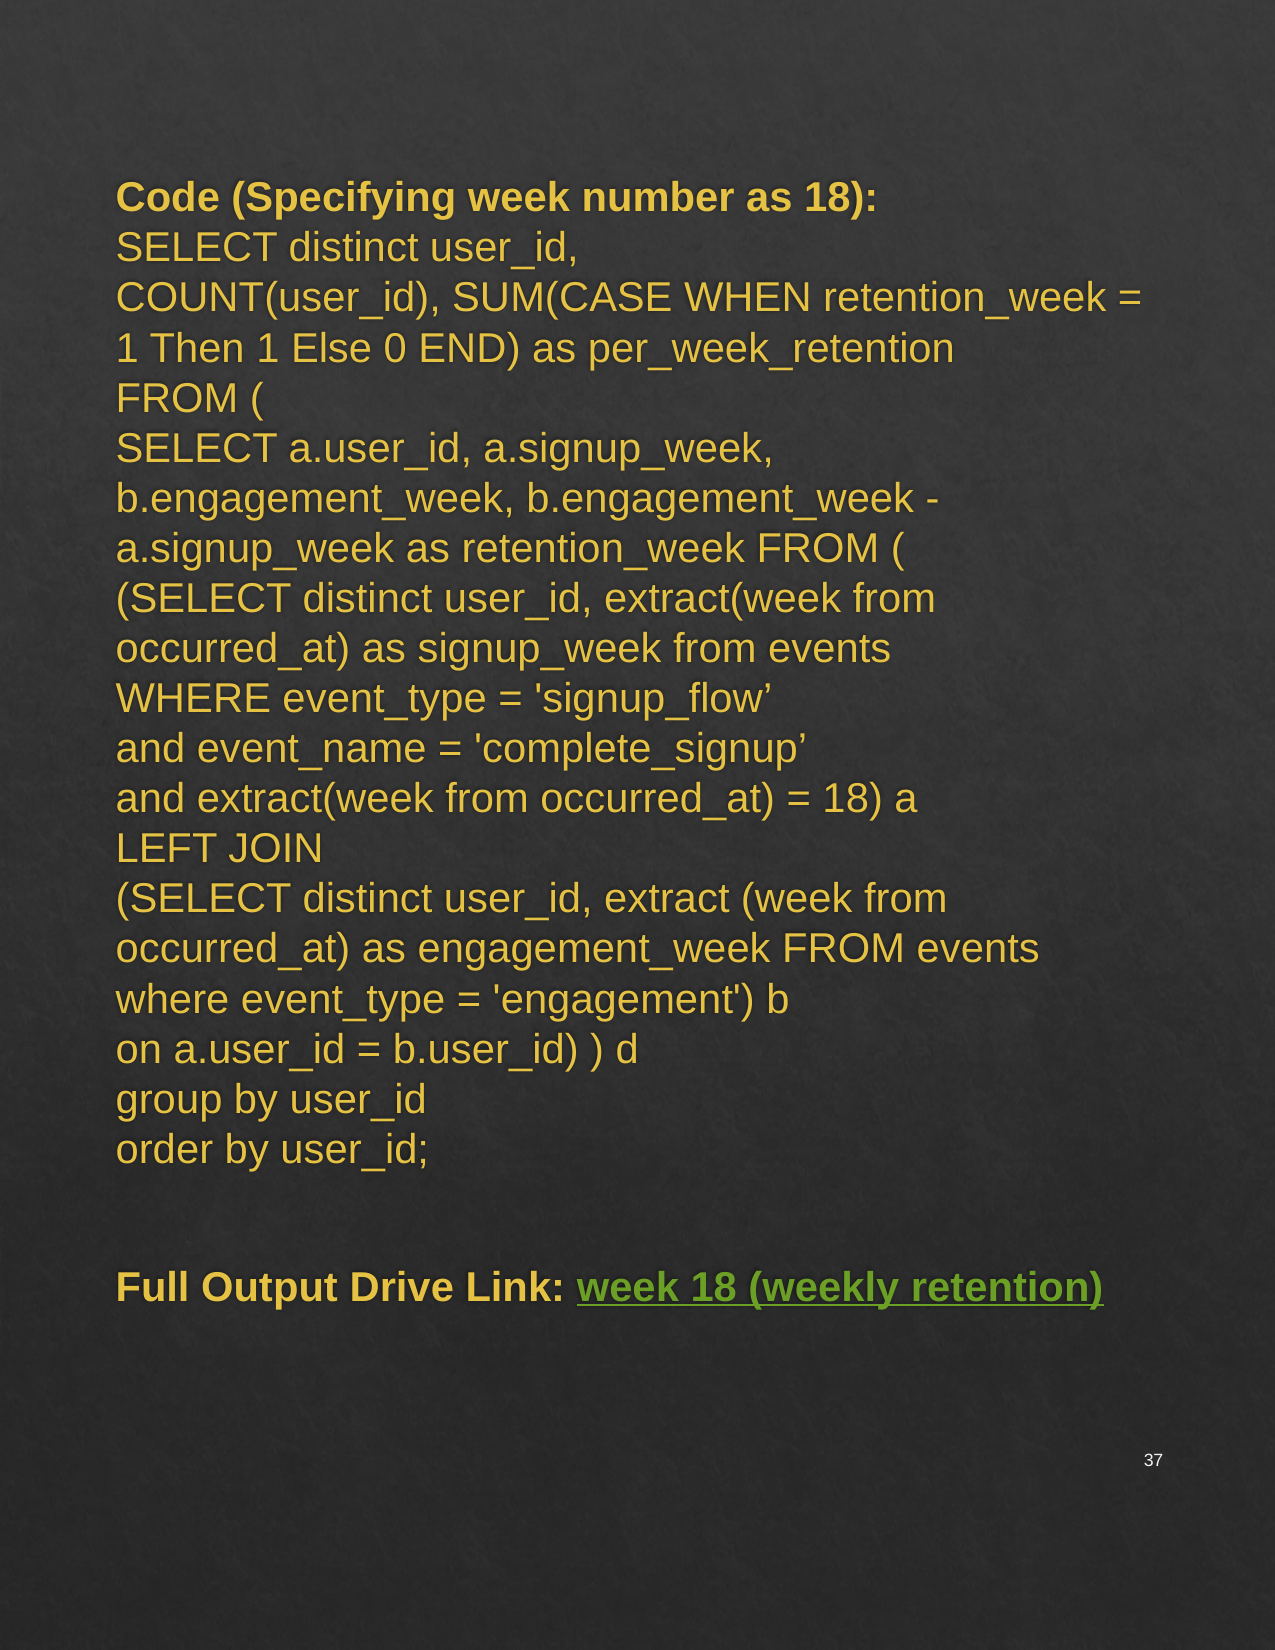

Code (Specifying week number as 18):
SELECT distinct user_id,
COUNT(user_id), SUM(CASE WHEN retention_week = 1 Then 1 Else 0 END) as per_week_retention
FROM (
SELECT a.user_id, a.signup_week, b.engagement_week, b.engagement_week - a.signup_week as retention_week FROM (
(SELECT distinct user_id, extract(week from occurred_at) as signup_week from events
WHERE event_type = 'signup_flow’
and event_name = 'complete_signup’
and extract(week from occurred_at) = 18) a
LEFT JOIN
(SELECT distinct user_id, extract (week from occurred_at) as engagement_week FROM events
where event_type = 'engagement') b
on a.user_id = b.user_id) ) d
group by user_id
order by user_id;

Full Output Drive Link: week 18 (weekly retention)
37